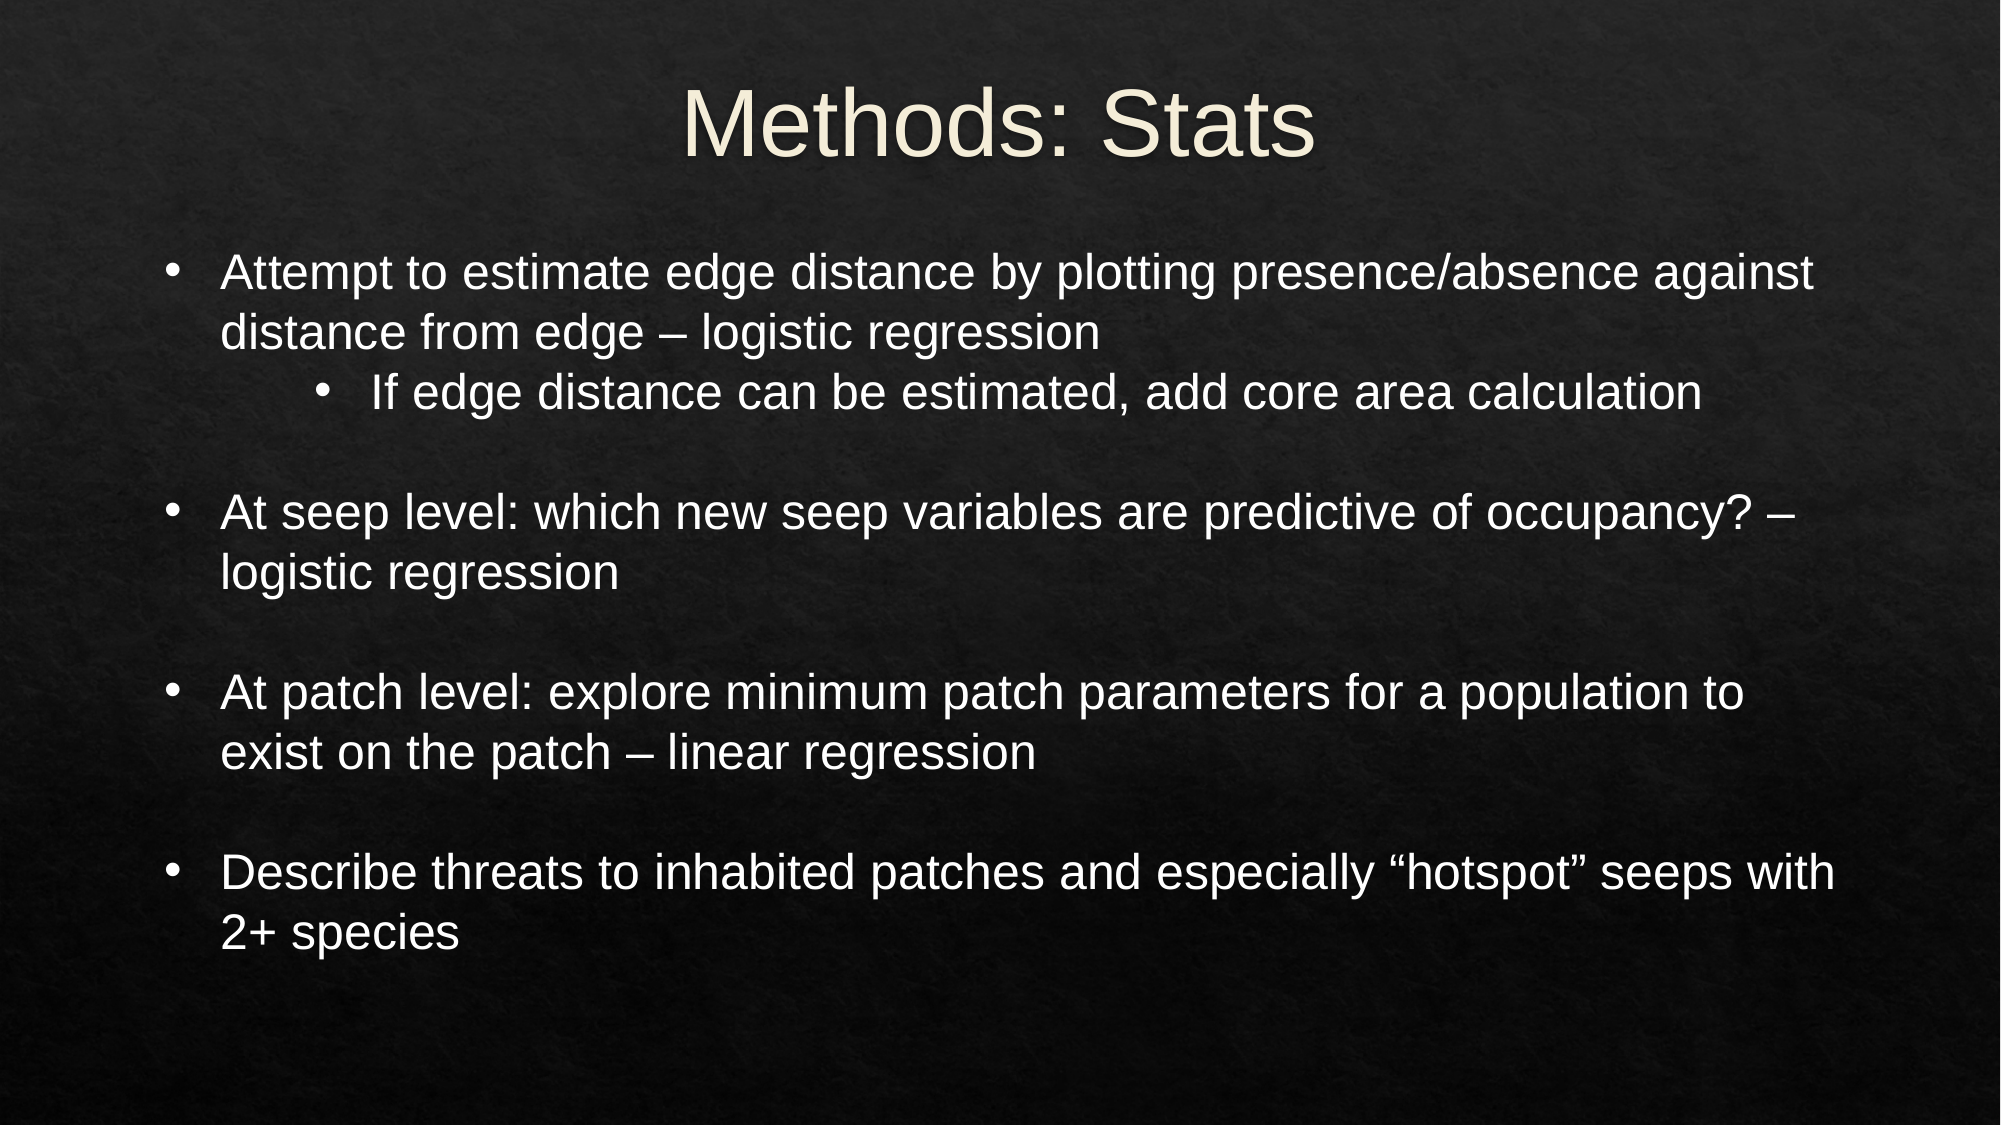

# Methods: Stats
Attempt to estimate edge distance by plotting presence/absence against distance from edge – logistic regression
If edge distance can be estimated, add core area calculation

At seep level: which new seep variables are predictive of occupancy? – logistic regression

At patch level: explore minimum patch parameters for a population to exist on the patch – linear regression

Describe threats to inhabited patches and especially “hotspot” seeps with 2+ species